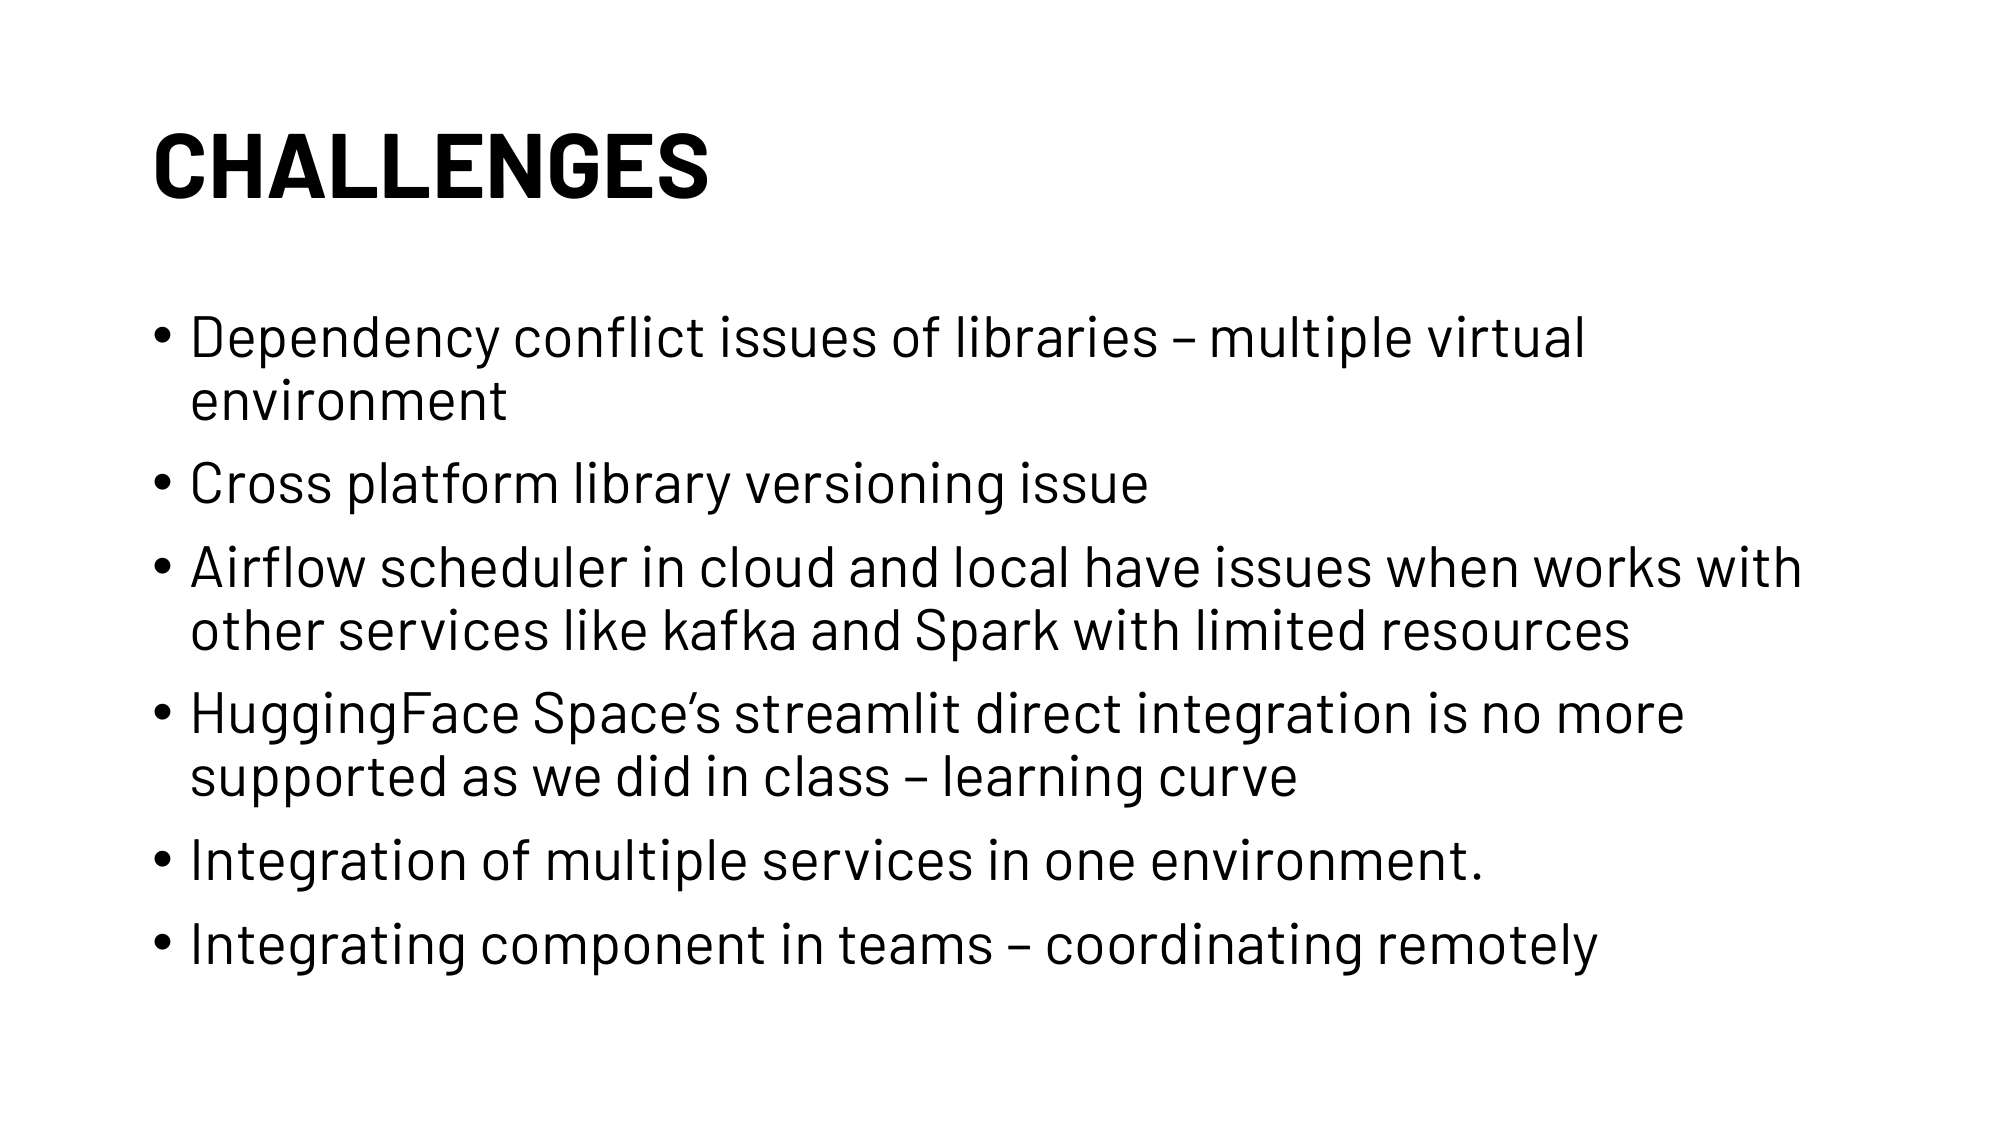

# CHALLENGES
Dependency conflict issues of libraries – multiple virtual environment
Cross platform library versioning issue
Airflow scheduler in cloud and local have issues when works with other services like kafka and Spark with limited resources
HuggingFace Space’s streamlit direct integration is no more supported as we did in class – learning curve
Integration of multiple services in one environment.
Integrating component in teams – coordinating remotely